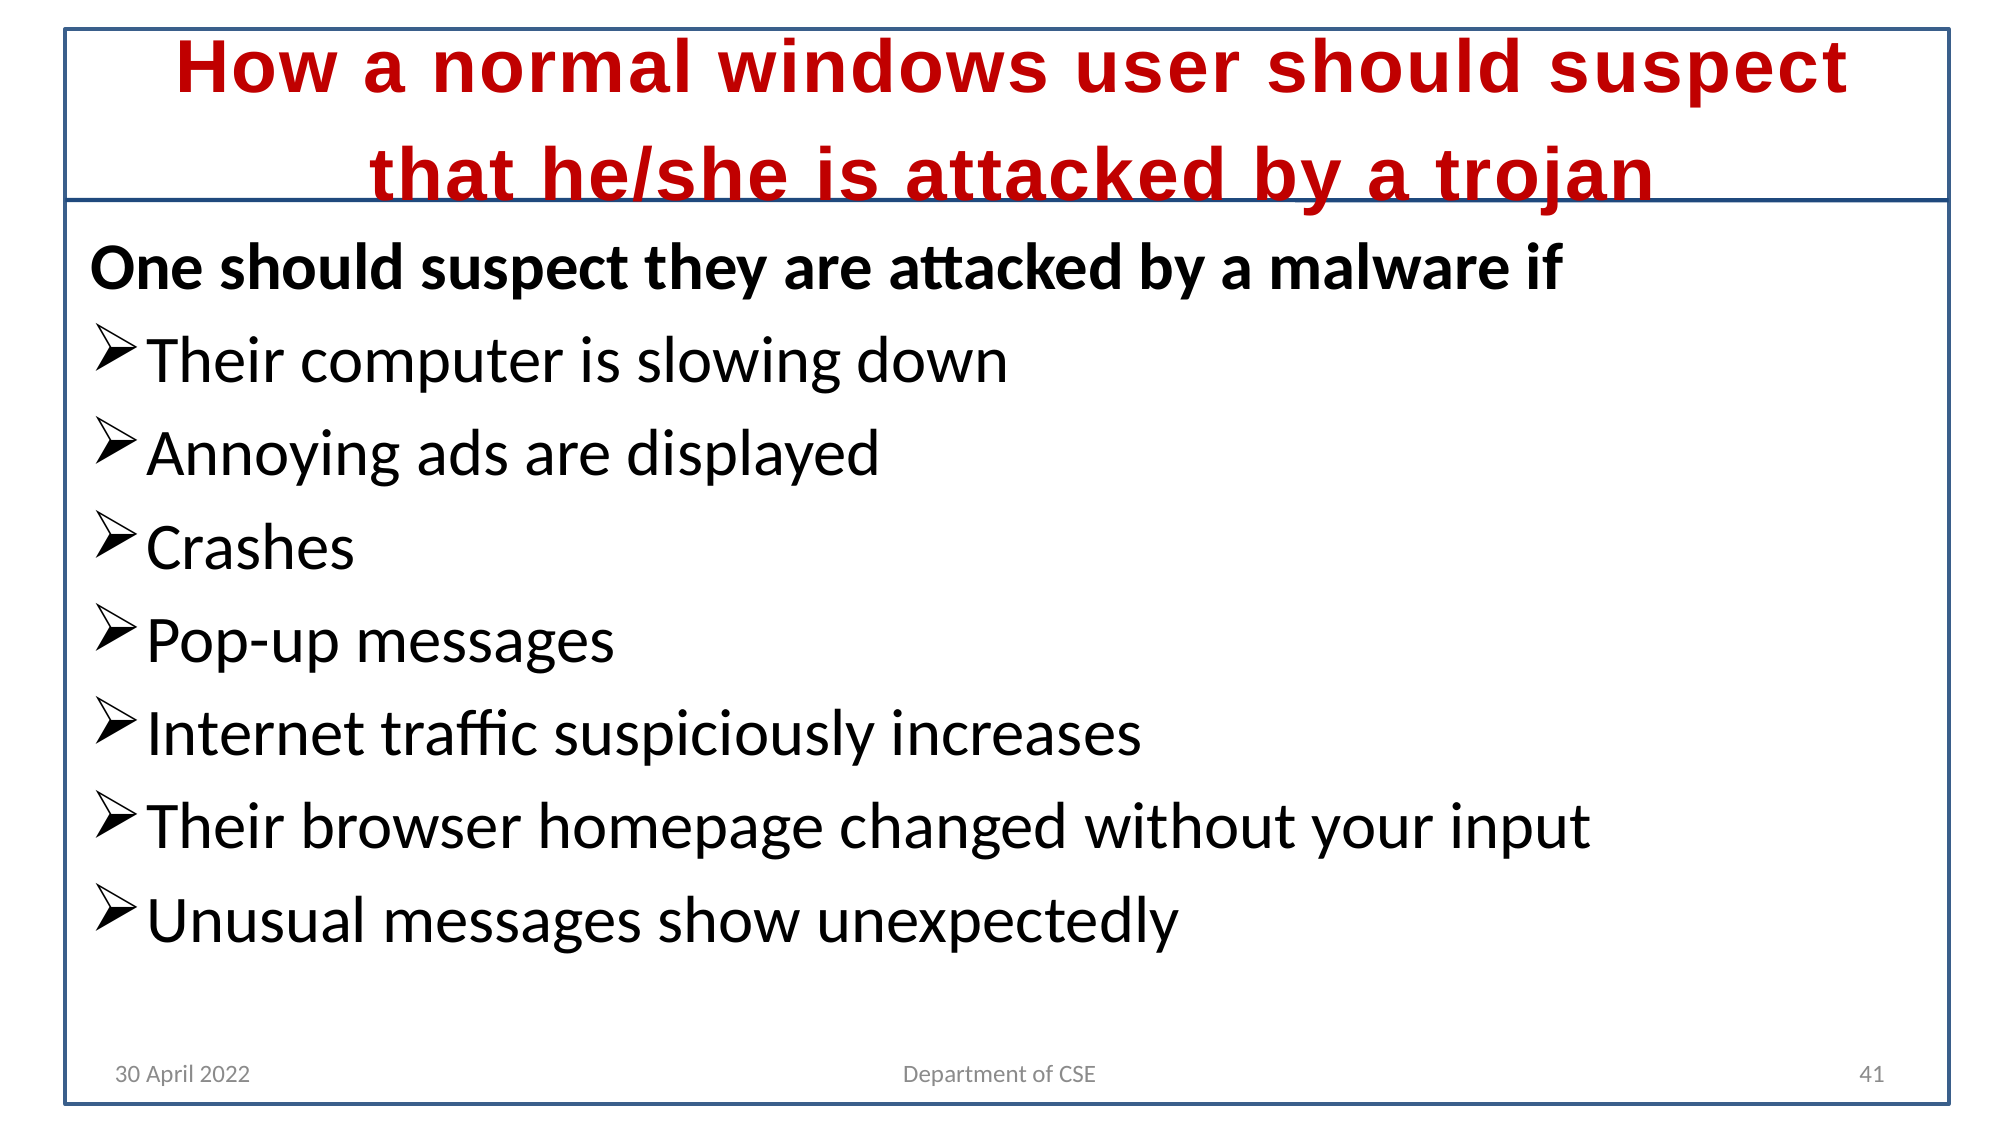

# How a normal windows user should suspect that he/she is attacked by a trojan
One should suspect they are attacked by a malware if
Their computer is slowing down
Annoying ads are displayed
Crashes
Pop-up messages
Internet traffic suspiciously increases
Their browser homepage changed without your input
Unusual messages show unexpectedly

30 April 2022
Department of CSE
41